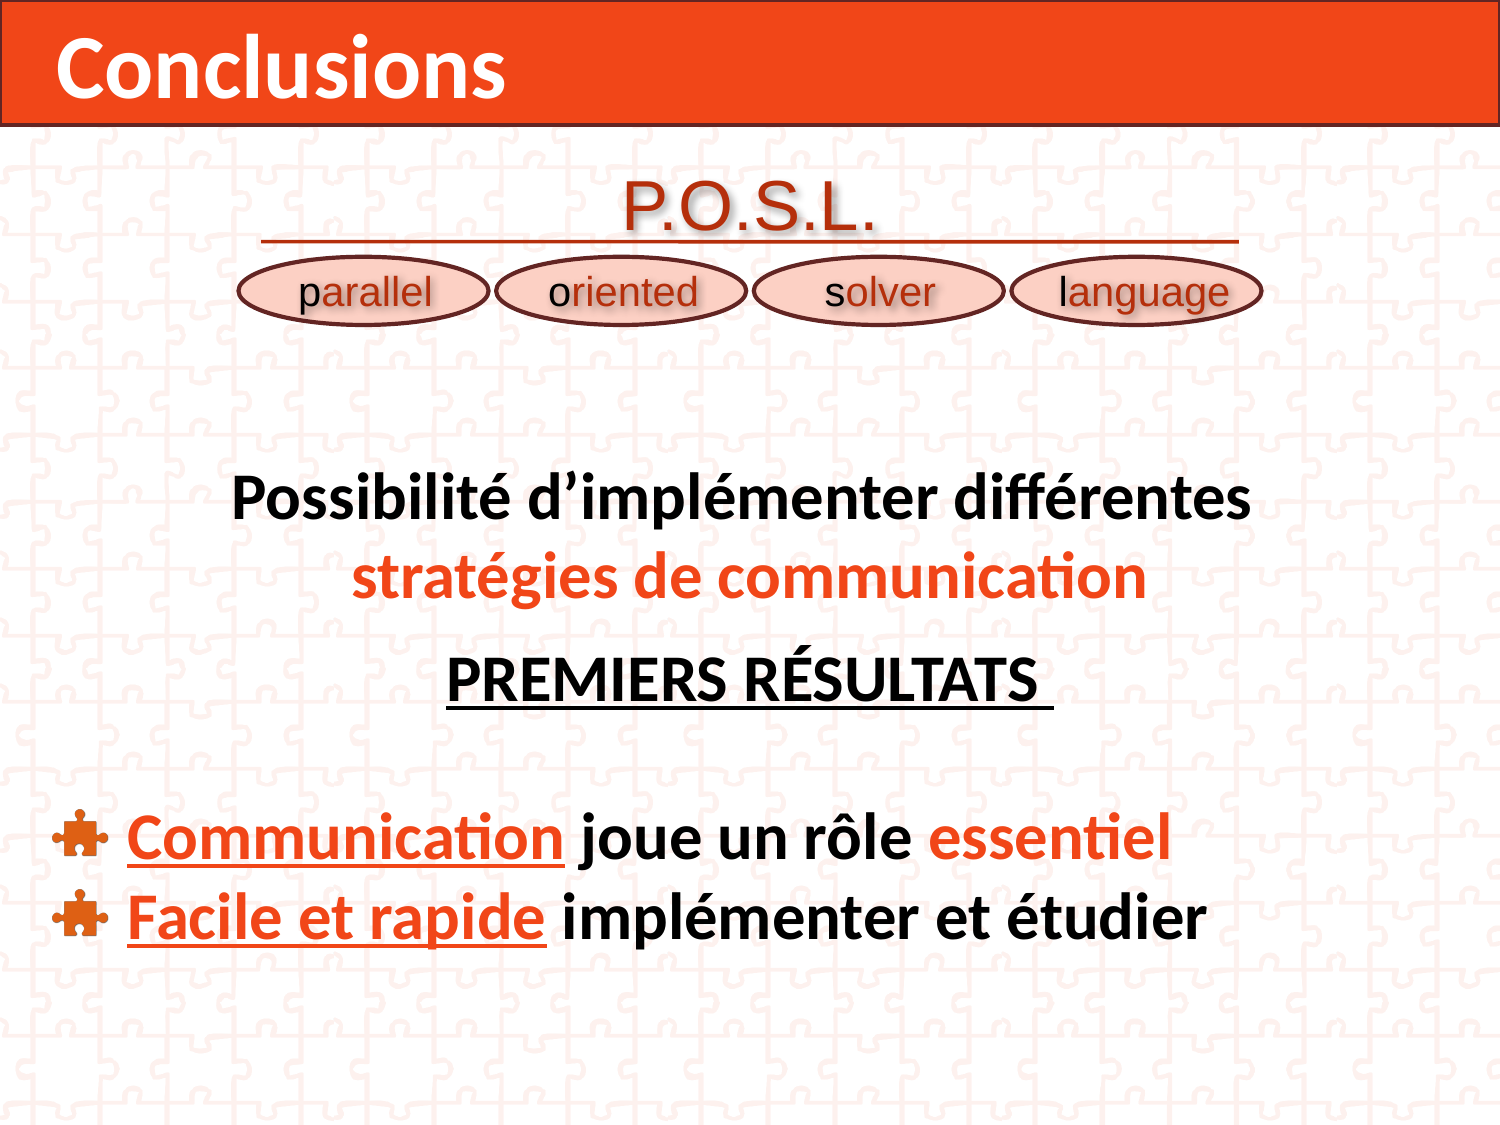

Conclusions
P.O.S.L.

parallel
oriented
solver
language
Possibilité d’implémenter différentes
stratégies de communication
PREMIERS RÉSULTATS
Communication joue un rôle essentiel
Facile et rapide implémenter et étudier